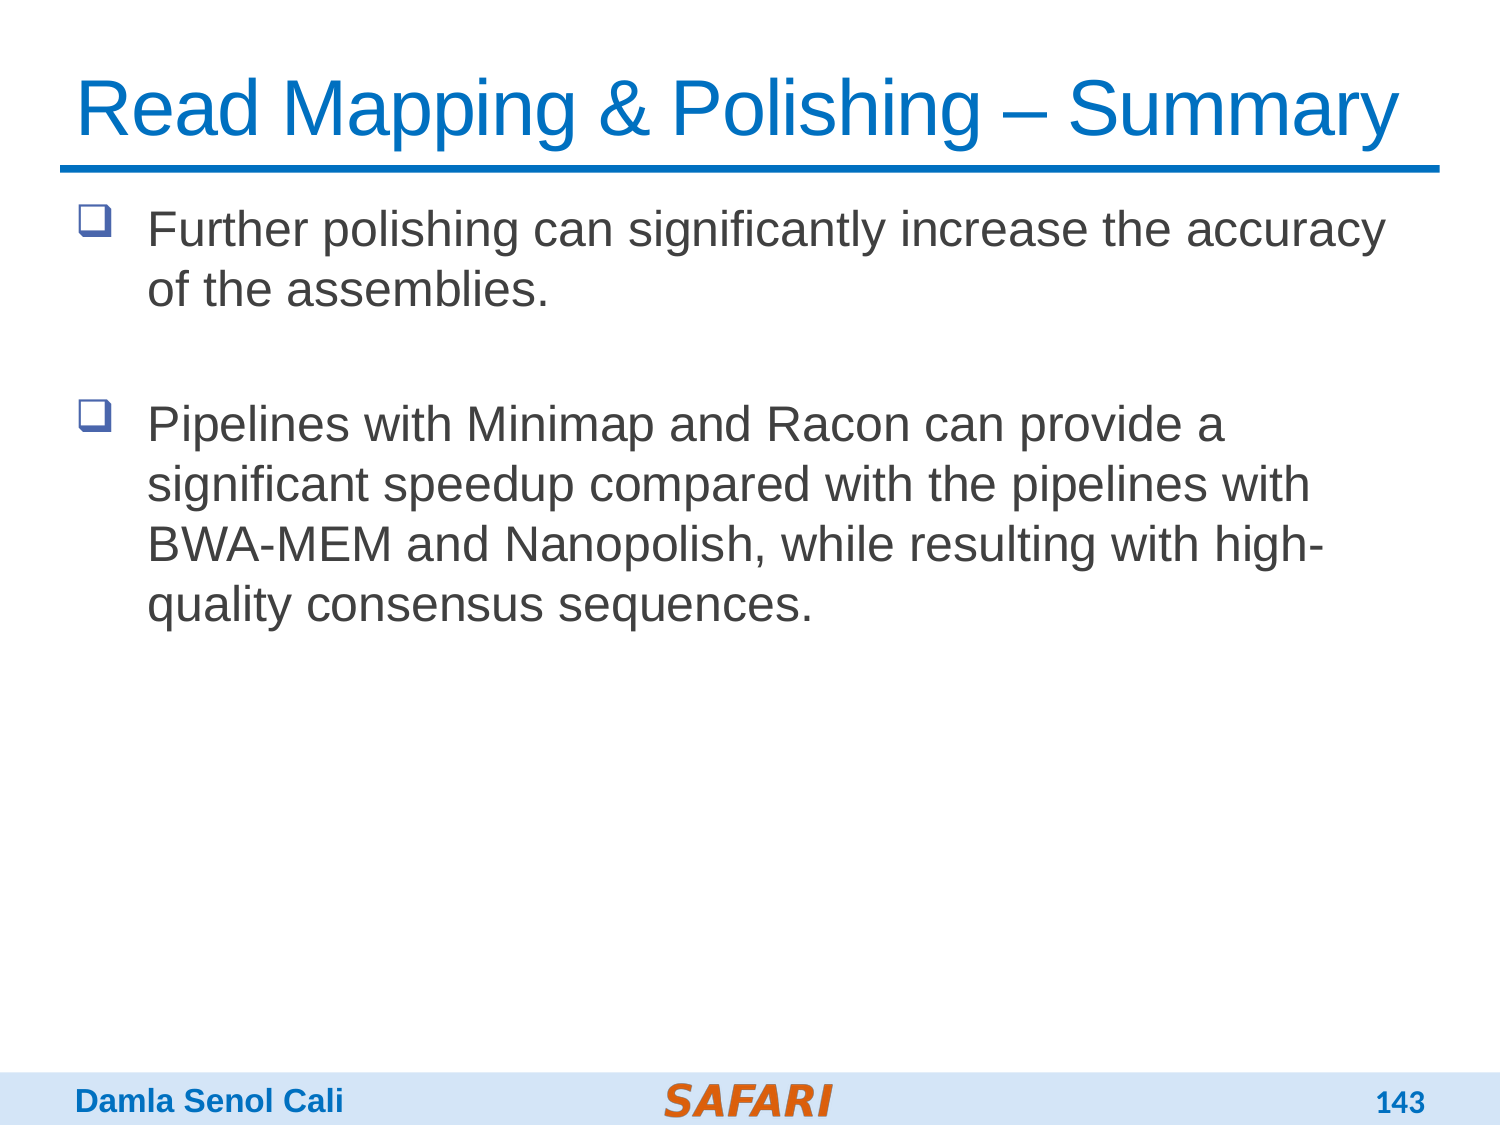

# Read Mapping & Polishing – Summary
Further polishing can significantly increase the accuracy of the assemblies.
Pipelines with Minimap and Racon can provide a significant speedup compared with the pipelines with BWA-MEM and Nanopolish, while resulting with high-quality consensus sequences.
143